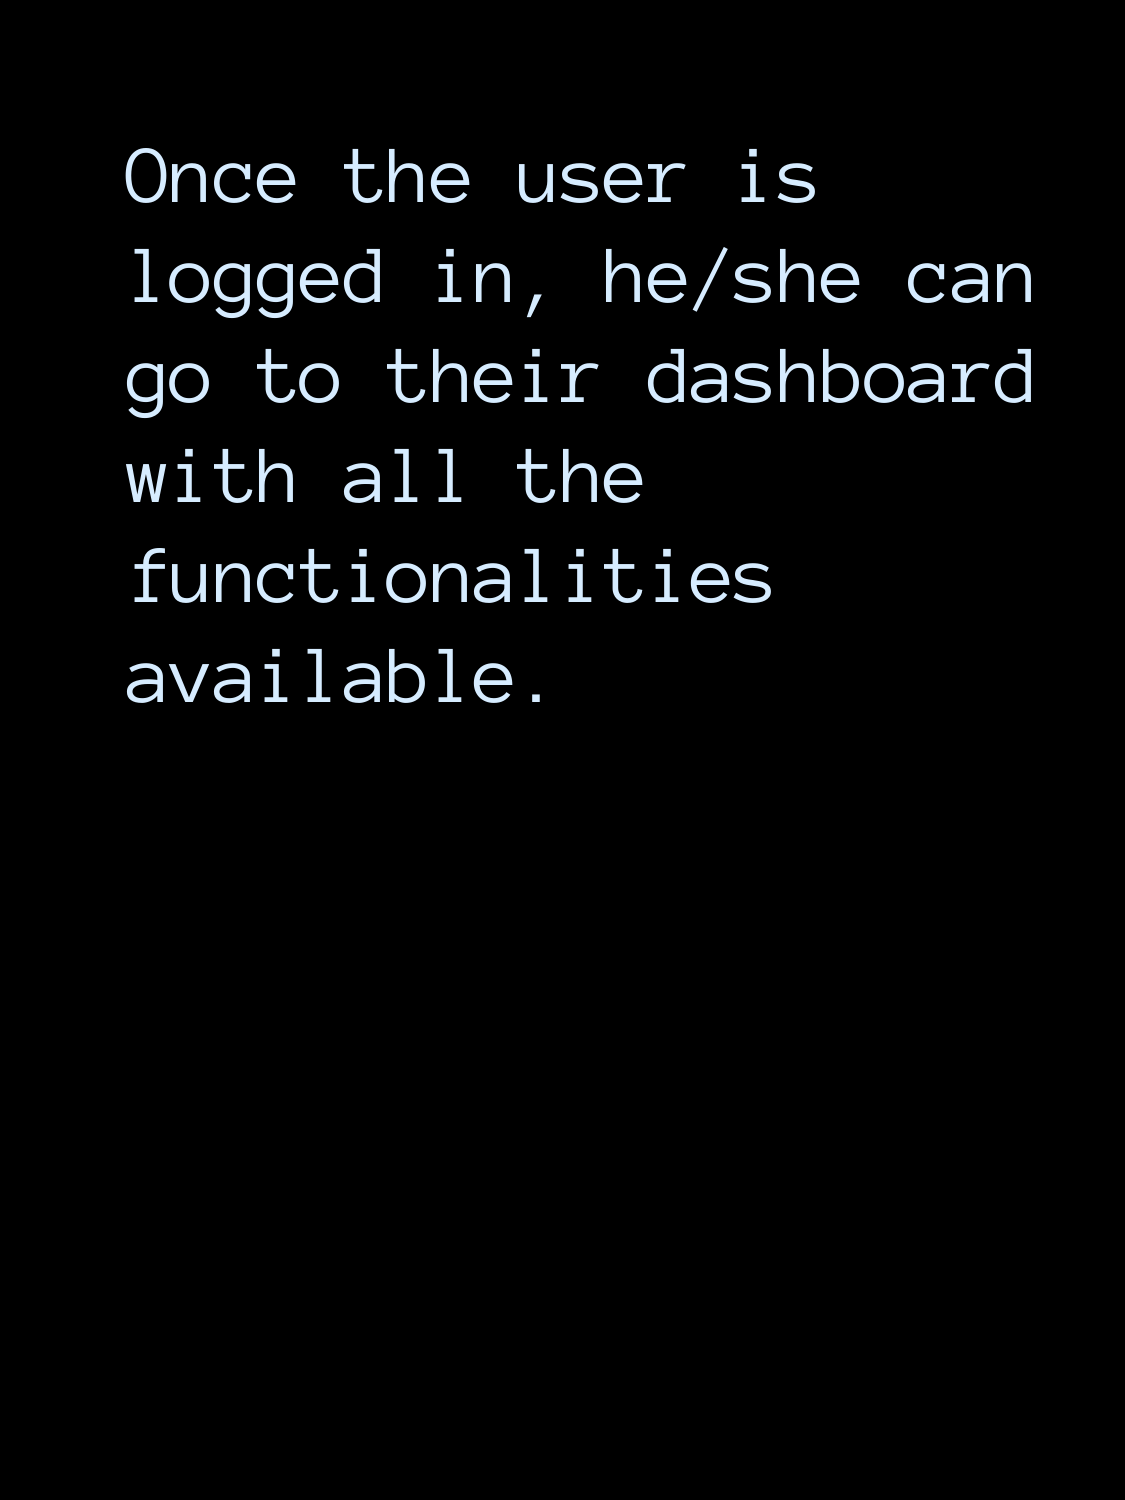

# Once the user is logged in, he/she can go to their dashboard with all the functionalities available.